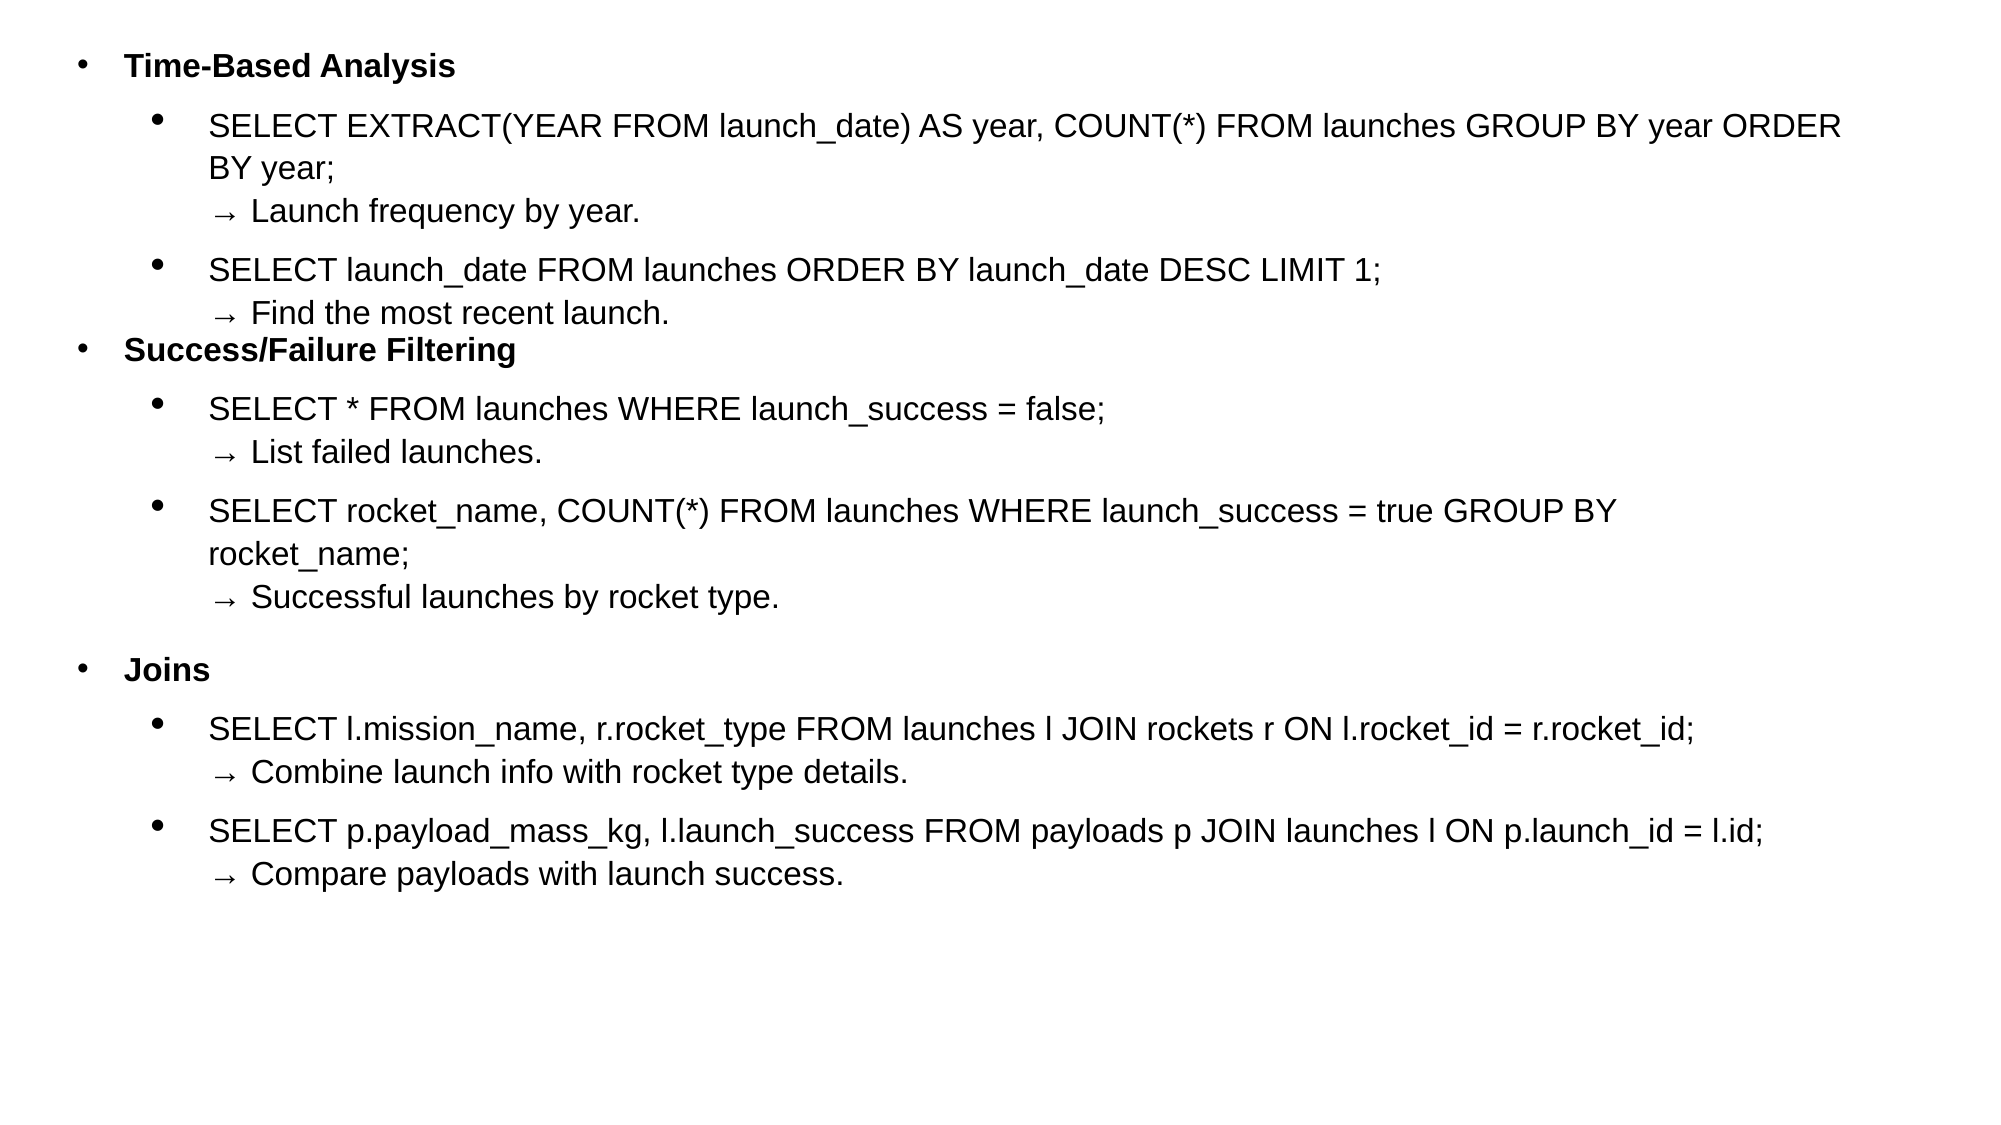

Time-Based Analysis
SELECT EXTRACT(YEAR FROM launch_date) AS year, COUNT(*) FROM launches GROUP BY year ORDER BY year;
→ Launch frequency by year.
SELECT launch_date FROM launches ORDER BY launch_date DESC LIMIT 1;
→ Find the most recent launch.
Success/Failure Filtering
SELECT * FROM launches WHERE launch_success = false;
→ List failed launches.
SELECT rocket_name, COUNT(*) FROM launches WHERE launch_success = true GROUP BY rocket_name;
→ Successful launches by rocket type.
Joins
SELECT l.mission_name, r.rocket_type FROM launches l JOIN rockets r ON l.rocket_id = r.rocket_id;
→ Combine launch info with rocket type details.
SELECT p.payload_mass_kg, l.launch_success FROM payloads p JOIN launches l ON p.launch_id = l.id;
→ Compare payloads with launch success.